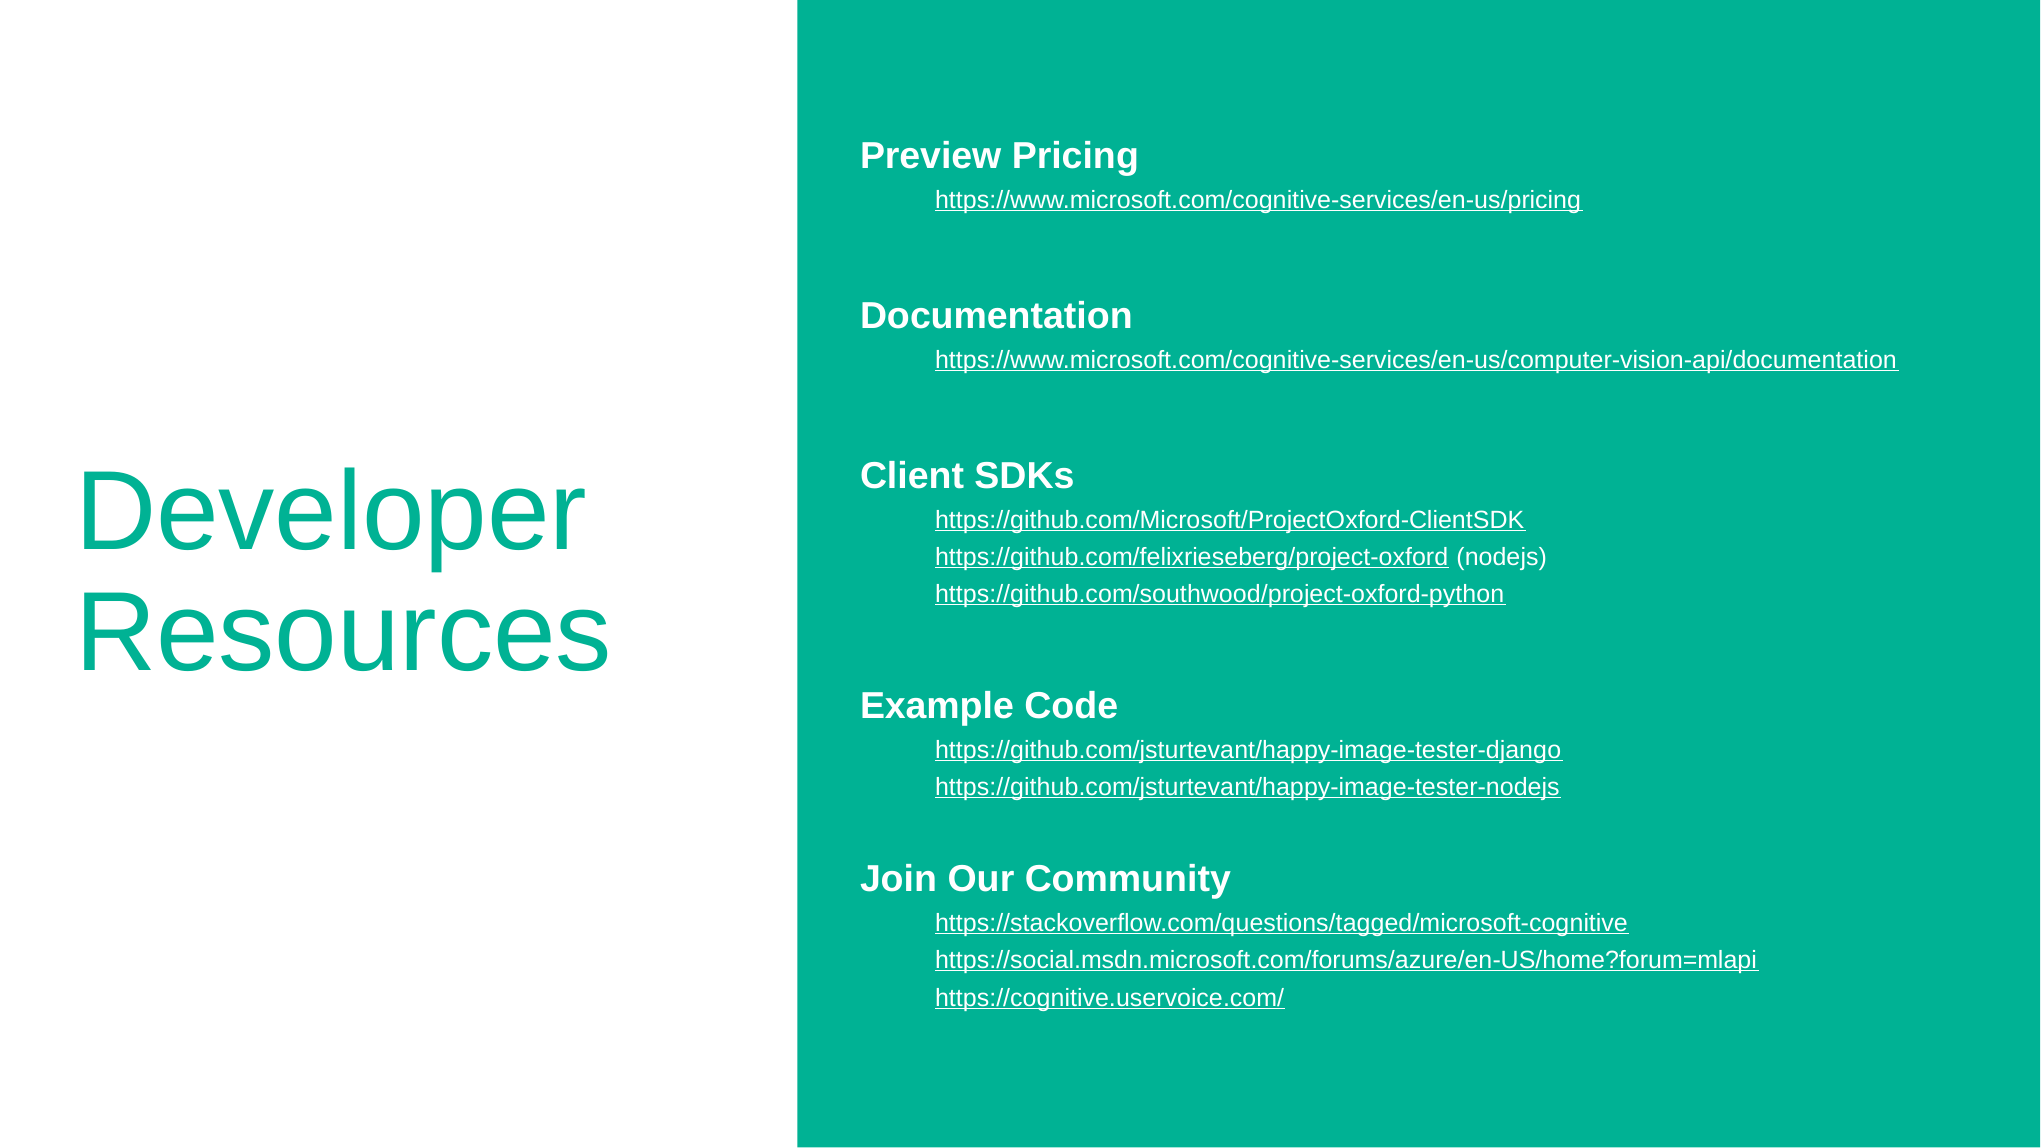

Preview Pricing
https://www.microsoft.com/cognitive-services/en-us/pricing

Documentation
https://www.microsoft.com/cognitive-services/en-us/computer-vision-api/documentation

Client SDKs
https://github.com/Microsoft/ProjectOxford-ClientSDK
https://github.com/felixrieseberg/project-oxford (nodejs)
https://github.com/southwood/project-oxford-python
​​​
Example Code
https://github.com/jsturtevant/happy-image-tester-django
https://github.com/jsturtevant/happy-image-tester-nodejs

Join Our Community
https://stackoverflow.com/questions/tagged/microsoft-cognitive
https://social.msdn.microsoft.com/forums/azure/en-US/home?forum=mlapi
https://cognitive.uservoice.com/
Developer Resources